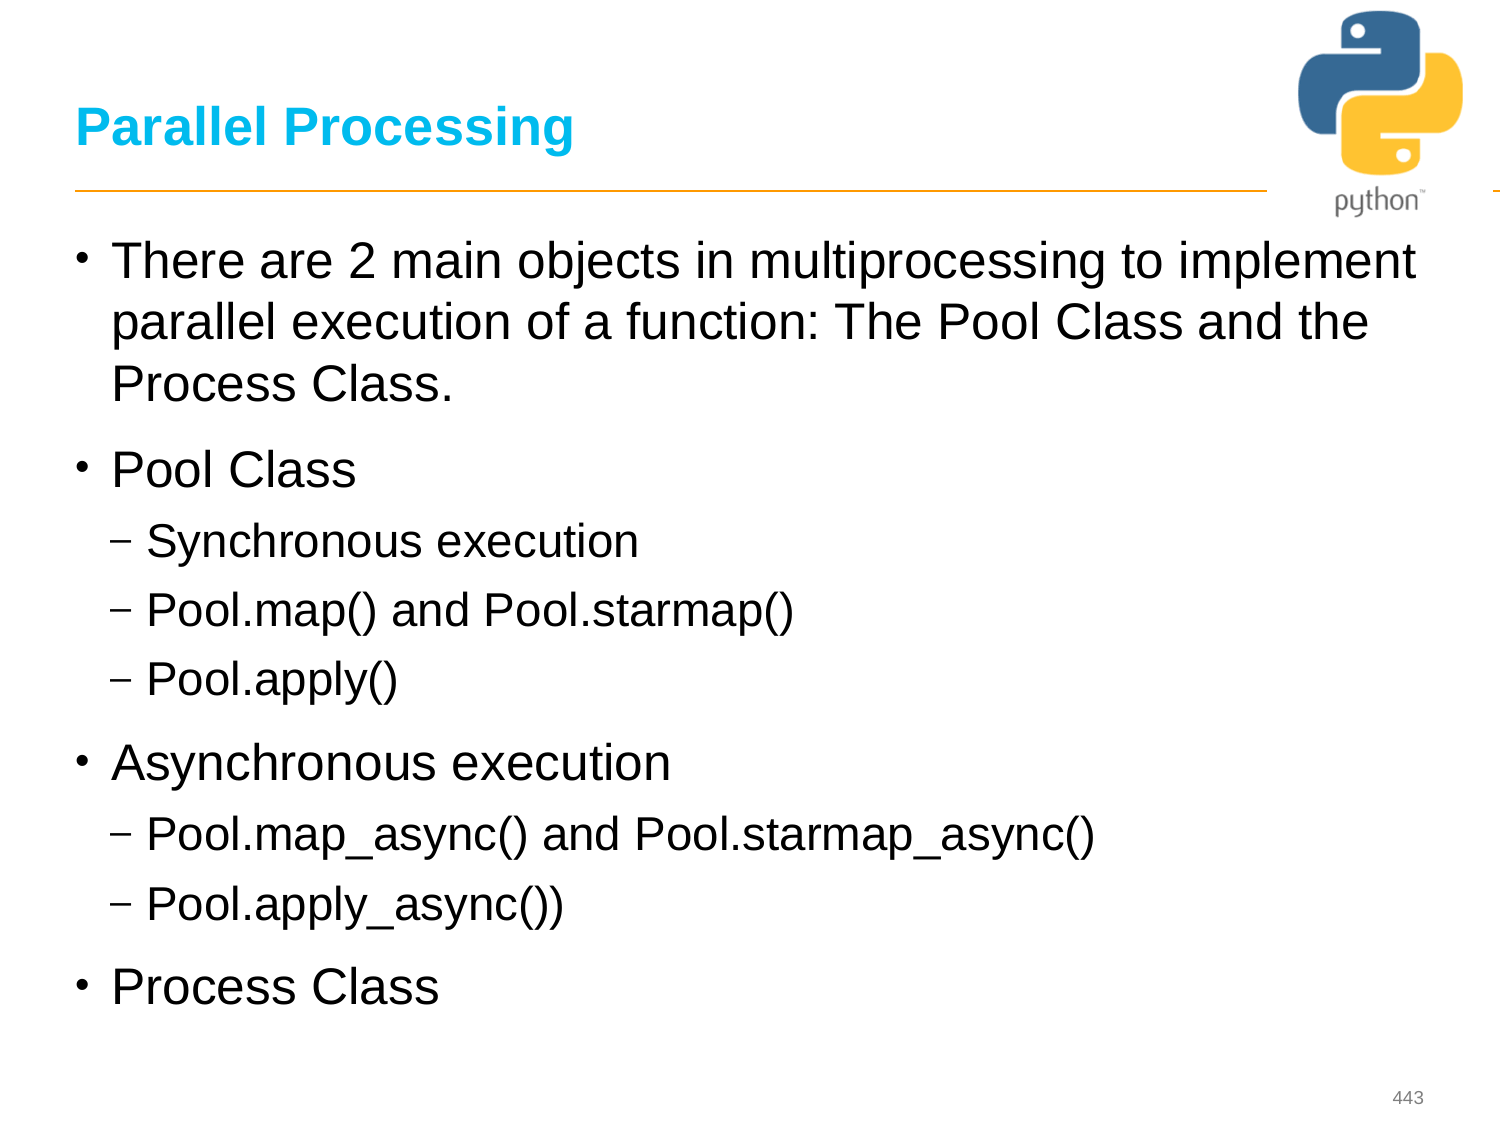

# Parallel Processing
There are 2 main objects in multiprocessing to implement parallel execution of a function: The Pool Class and the Process Class.
Pool Class
Synchronous execution
Pool.map() and Pool.starmap()
Pool.apply()
Asynchronous execution
Pool.map_async() and Pool.starmap_async()
Pool.apply_async())
Process Class